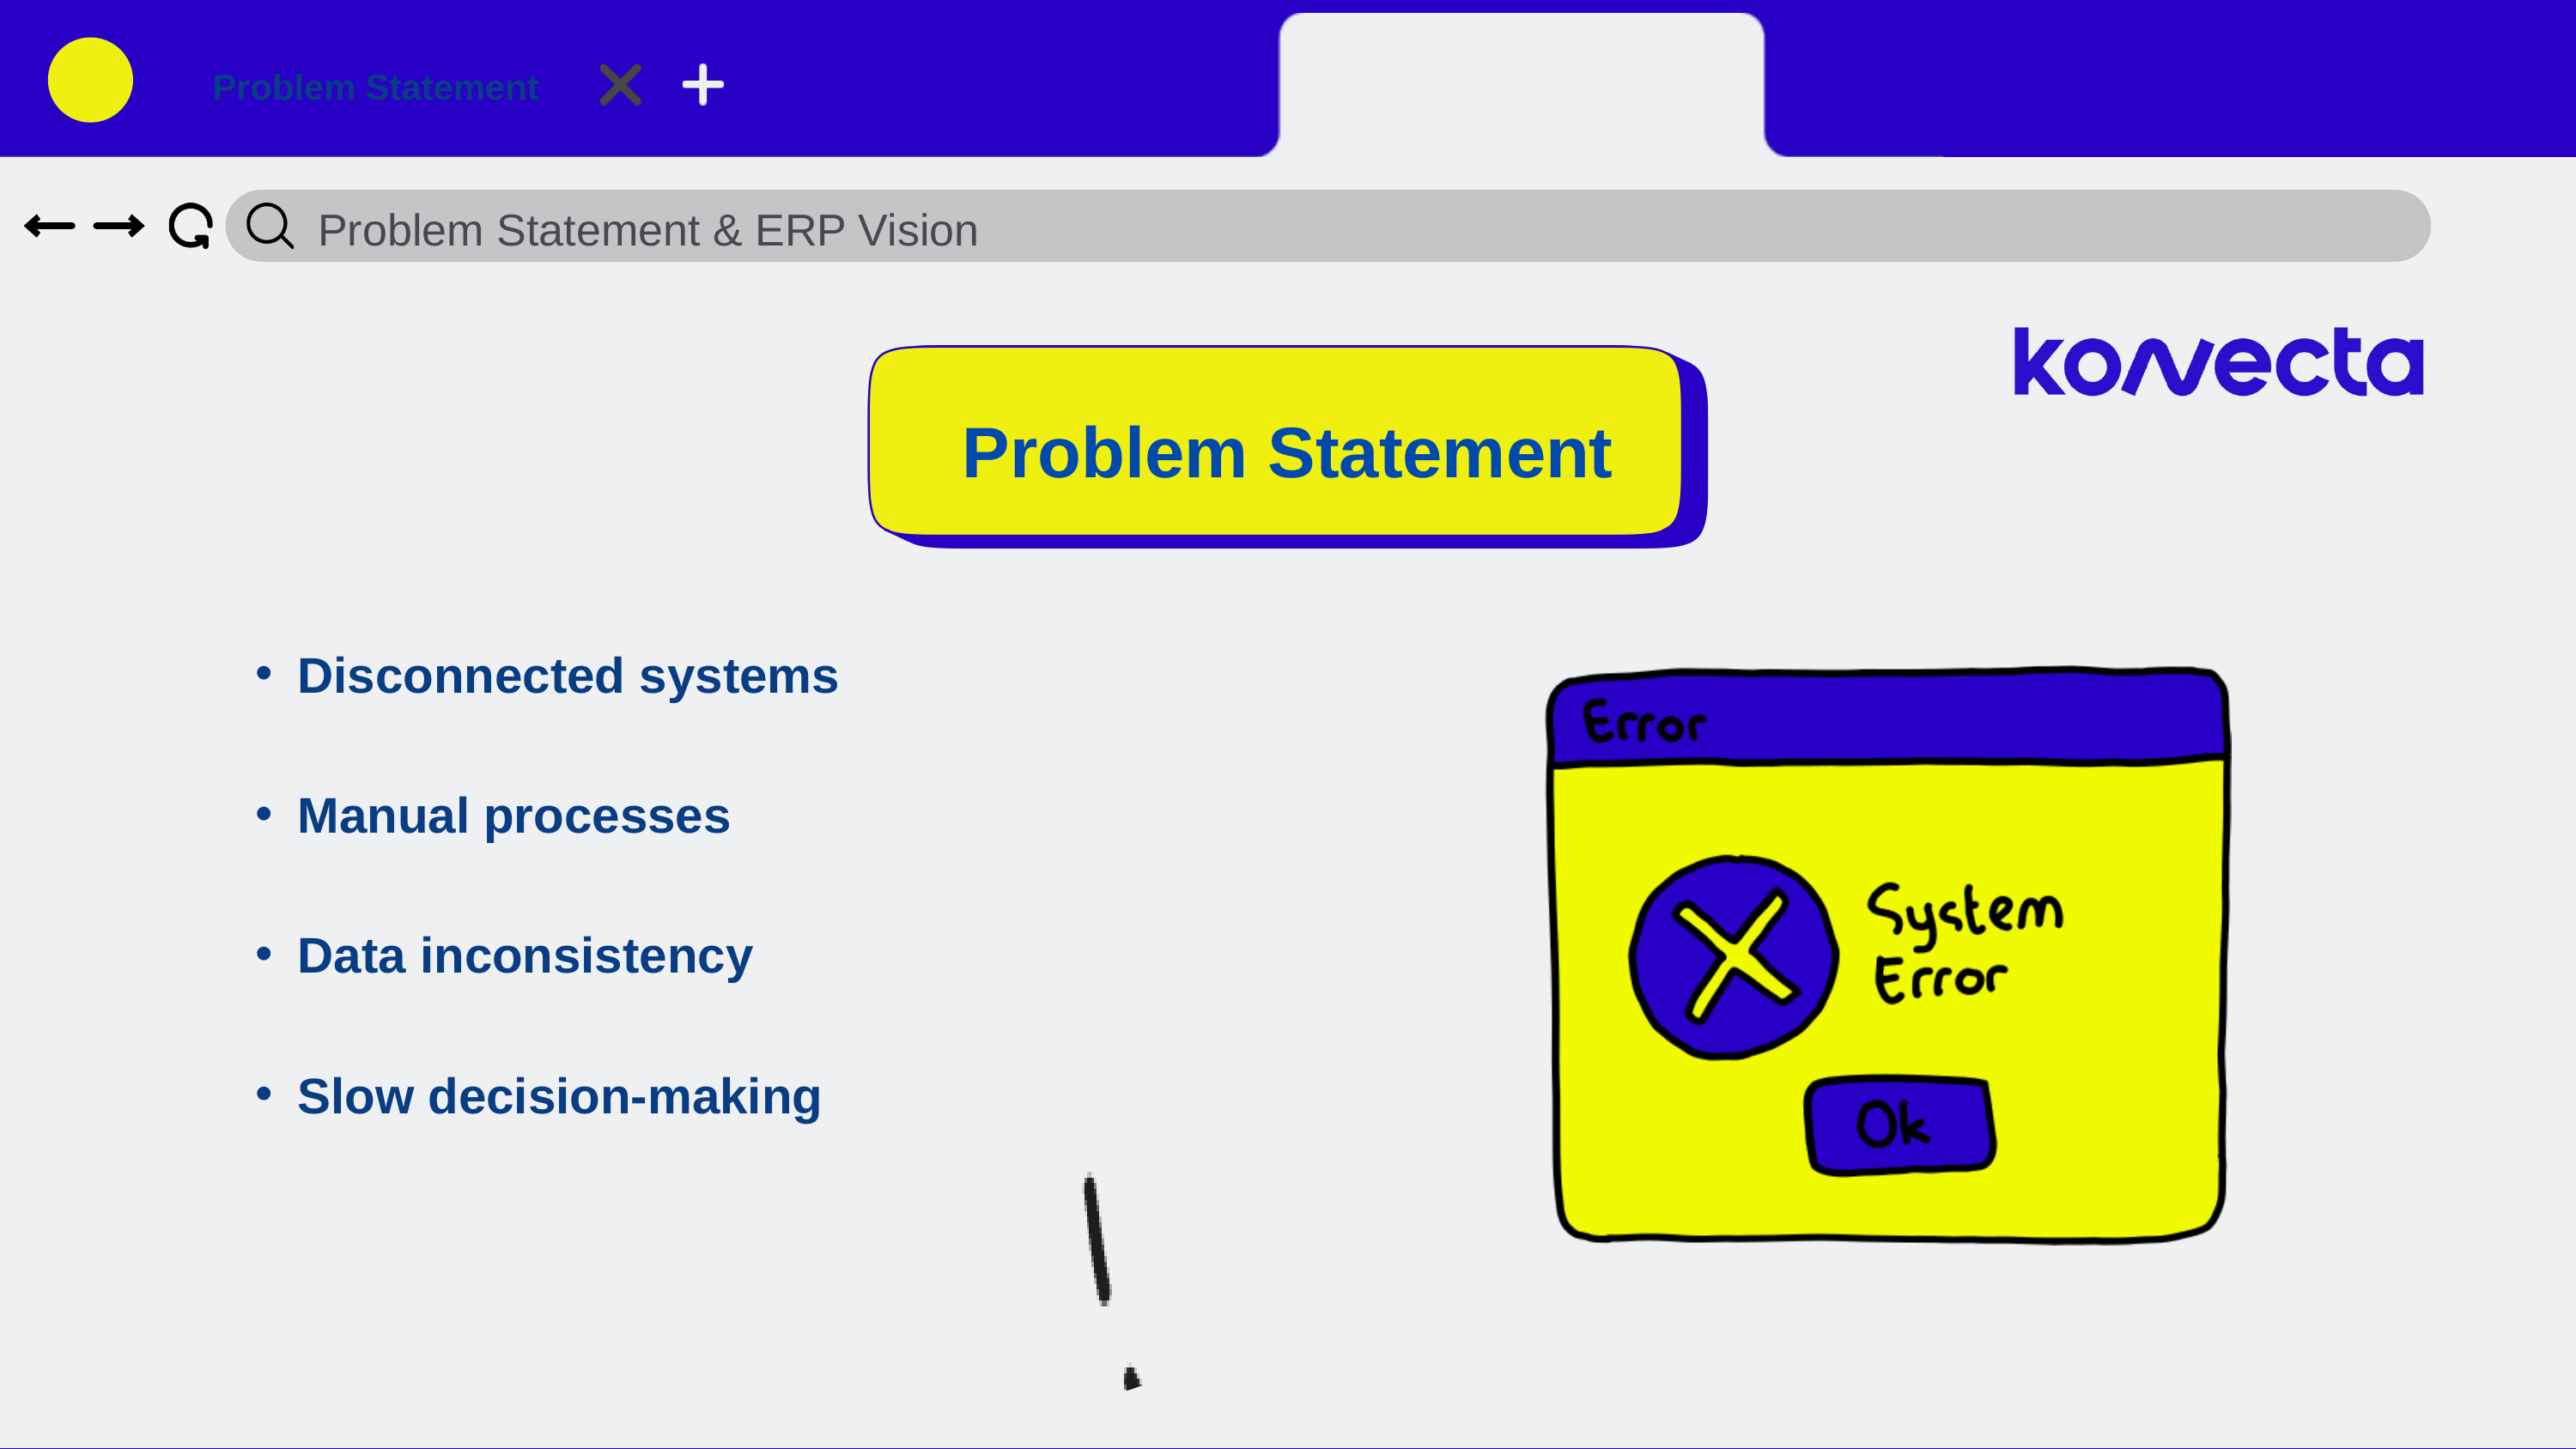

Problem Statement

Problem Statement & ERP Vision

Problem Statement
Disconnected systems

Manual processes

Data inconsistency

Slow decision-making